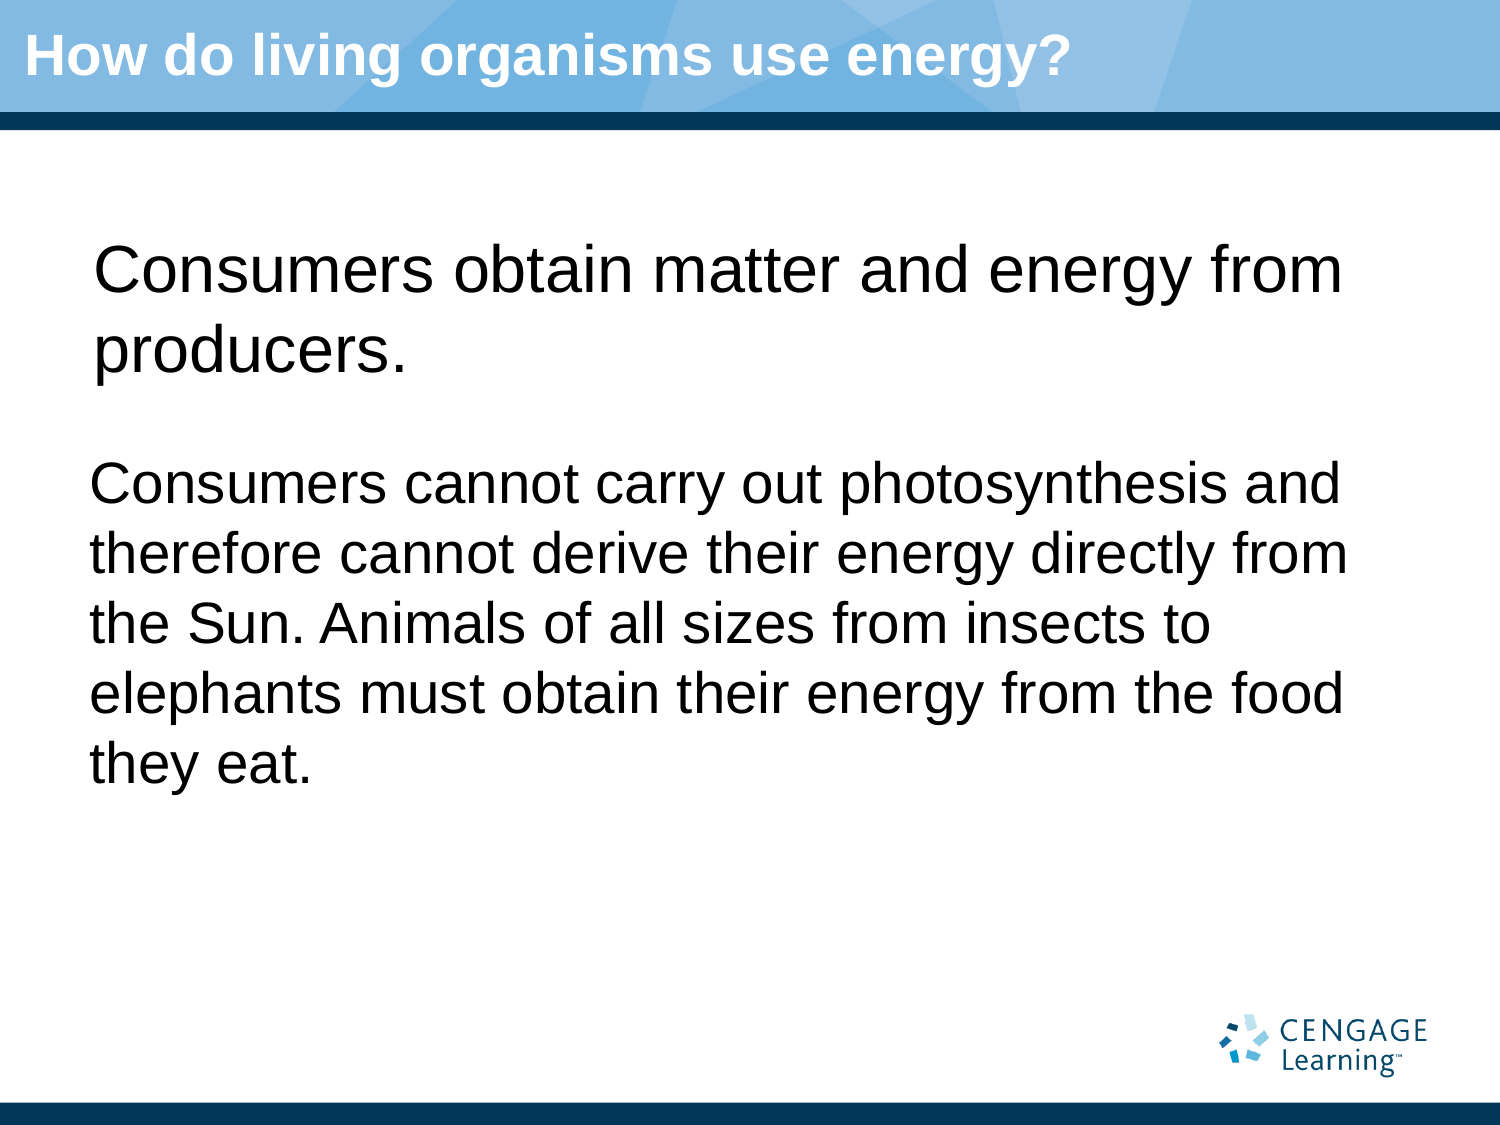

How do living organisms use energy?
# Consumers obtain matter and energy from producers.
Consumers cannot carry out photosynthesis and therefore cannot derive their energy directly from the Sun. Animals of all sizes from insects to elephants must obtain their energy from the food they eat.